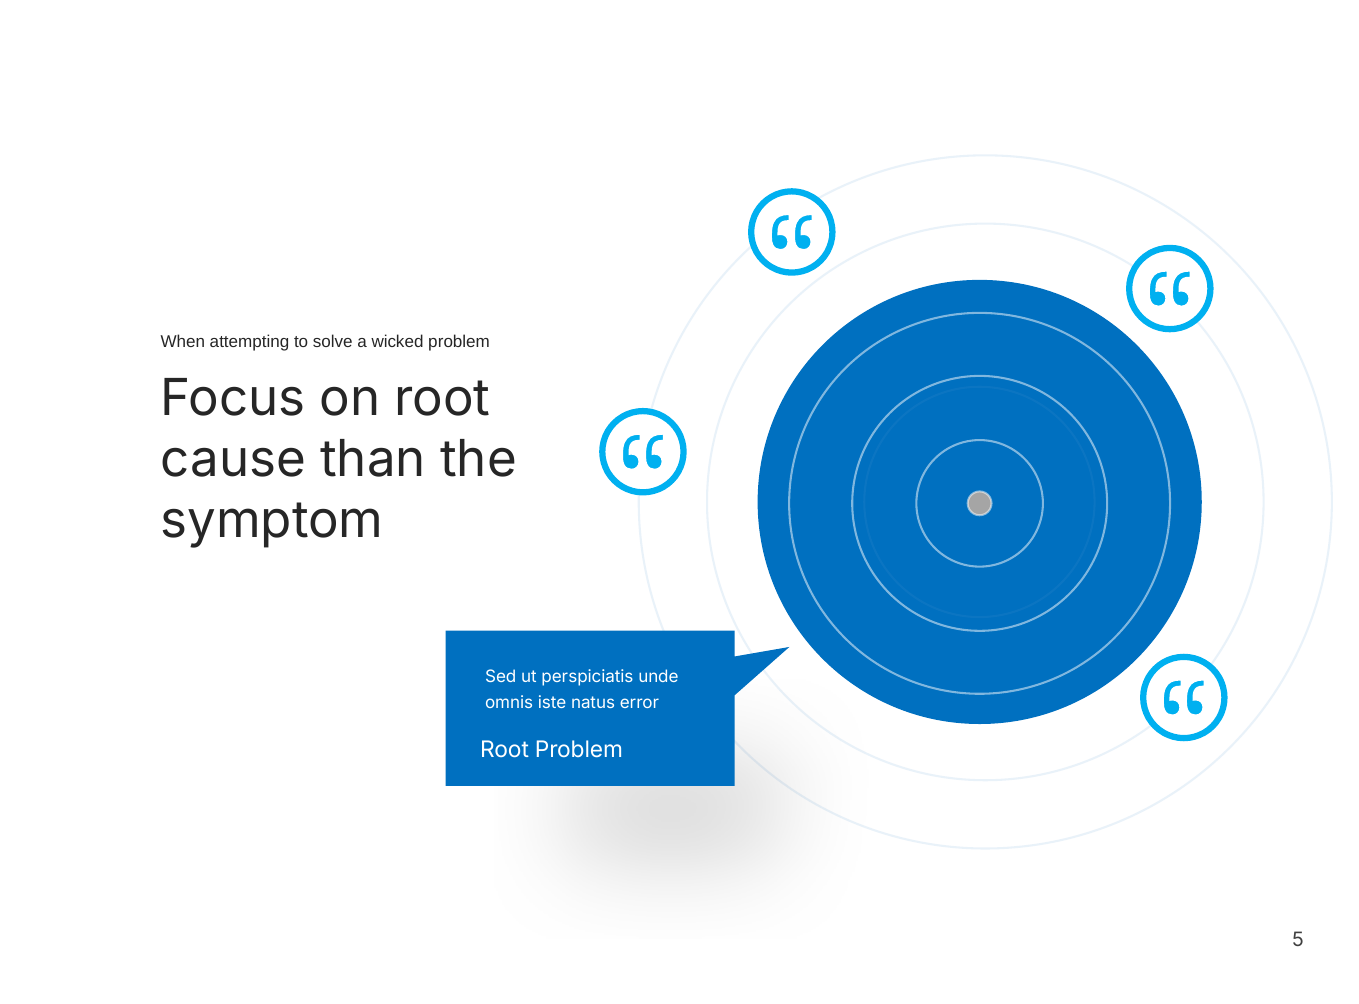

When attempting to solve a wicked problem
Focus on root cause than the symptom

Sed ut perspiciatis unde omnis iste natus error

Root Problem